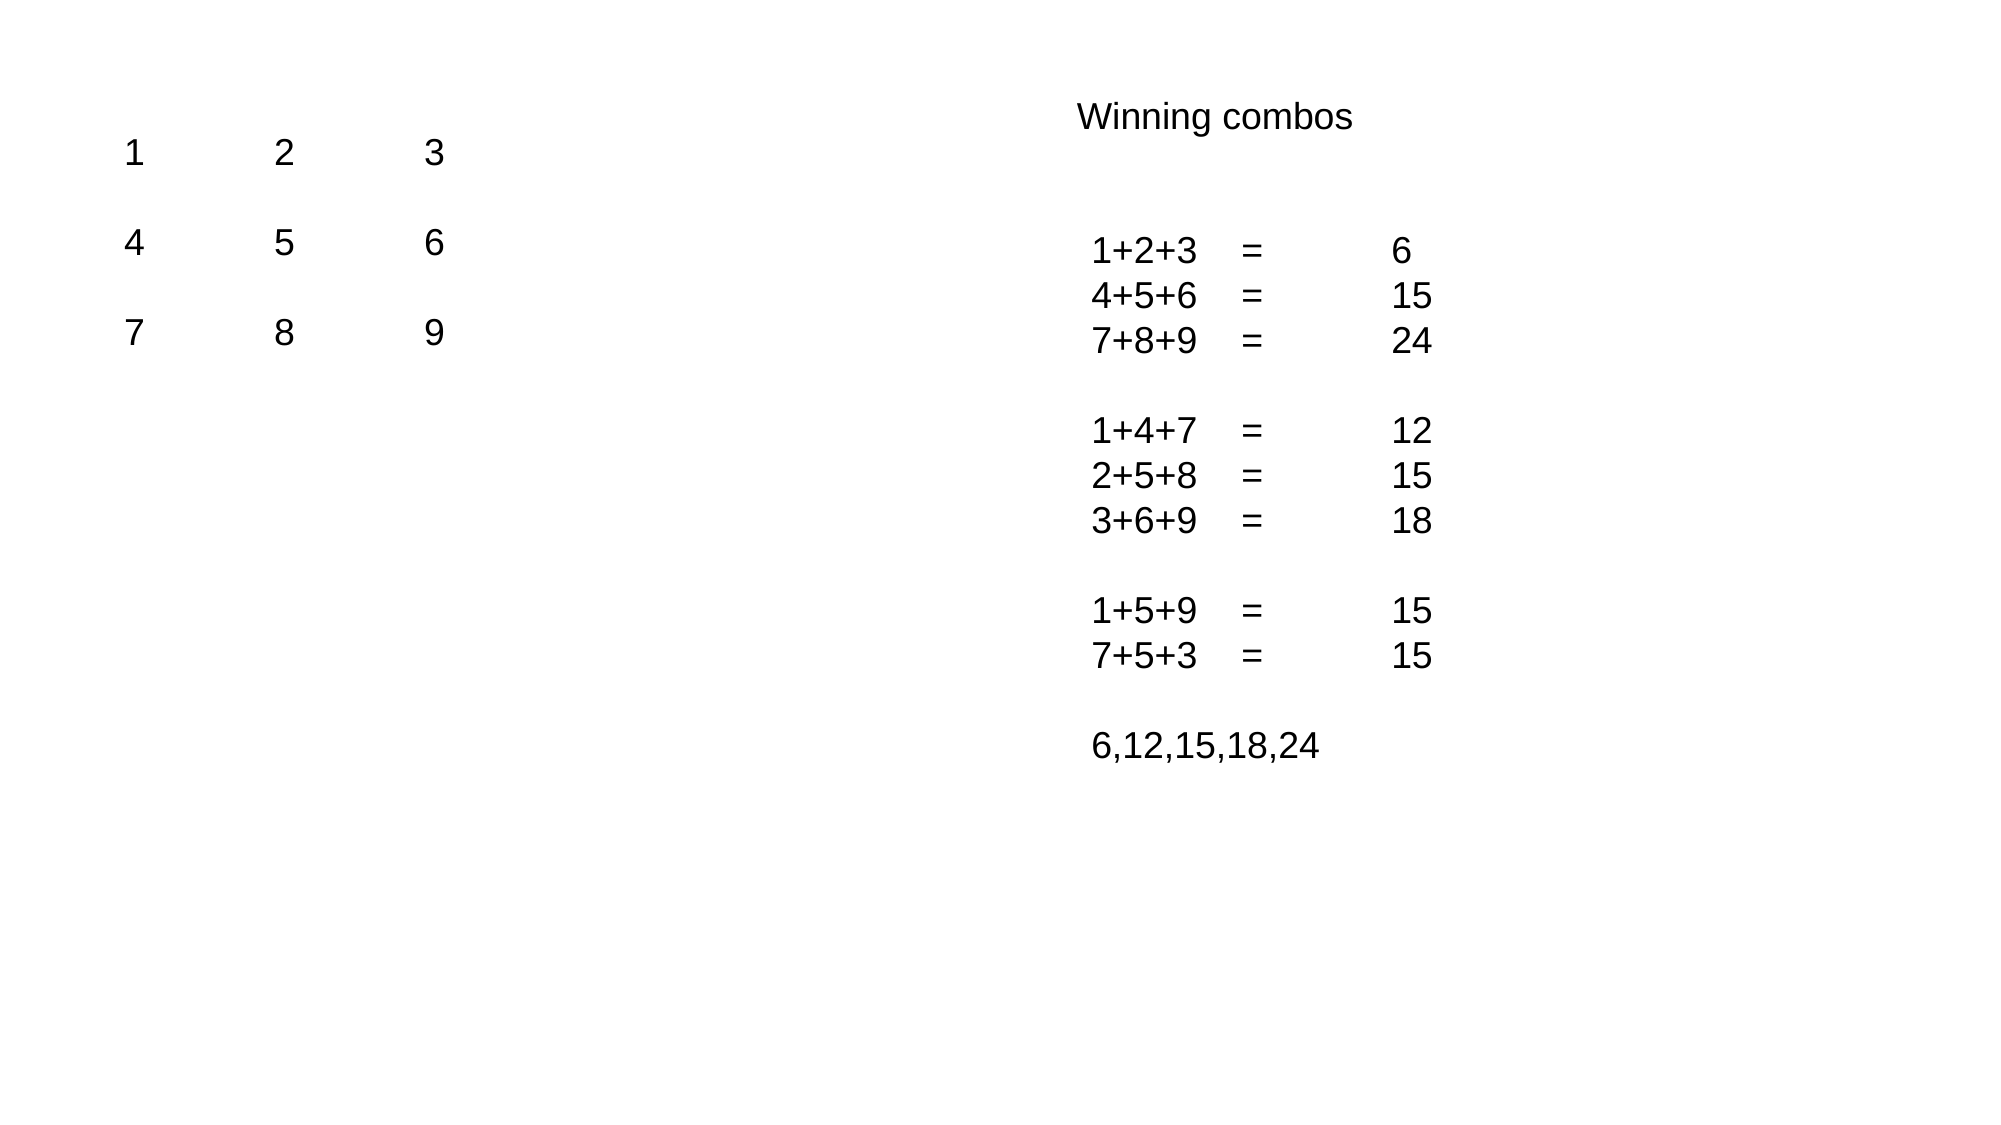

Winning combos
1	2	3

4	5	6

7	8	9
1+2+3	=	6
4+5+6 	=	15
7+8+9	=	24

1+4+7	=	12
2+5+8	=	15
3+6+9	=	18

1+5+9	=	15
7+5+3	=	15

6,12,15,18,24